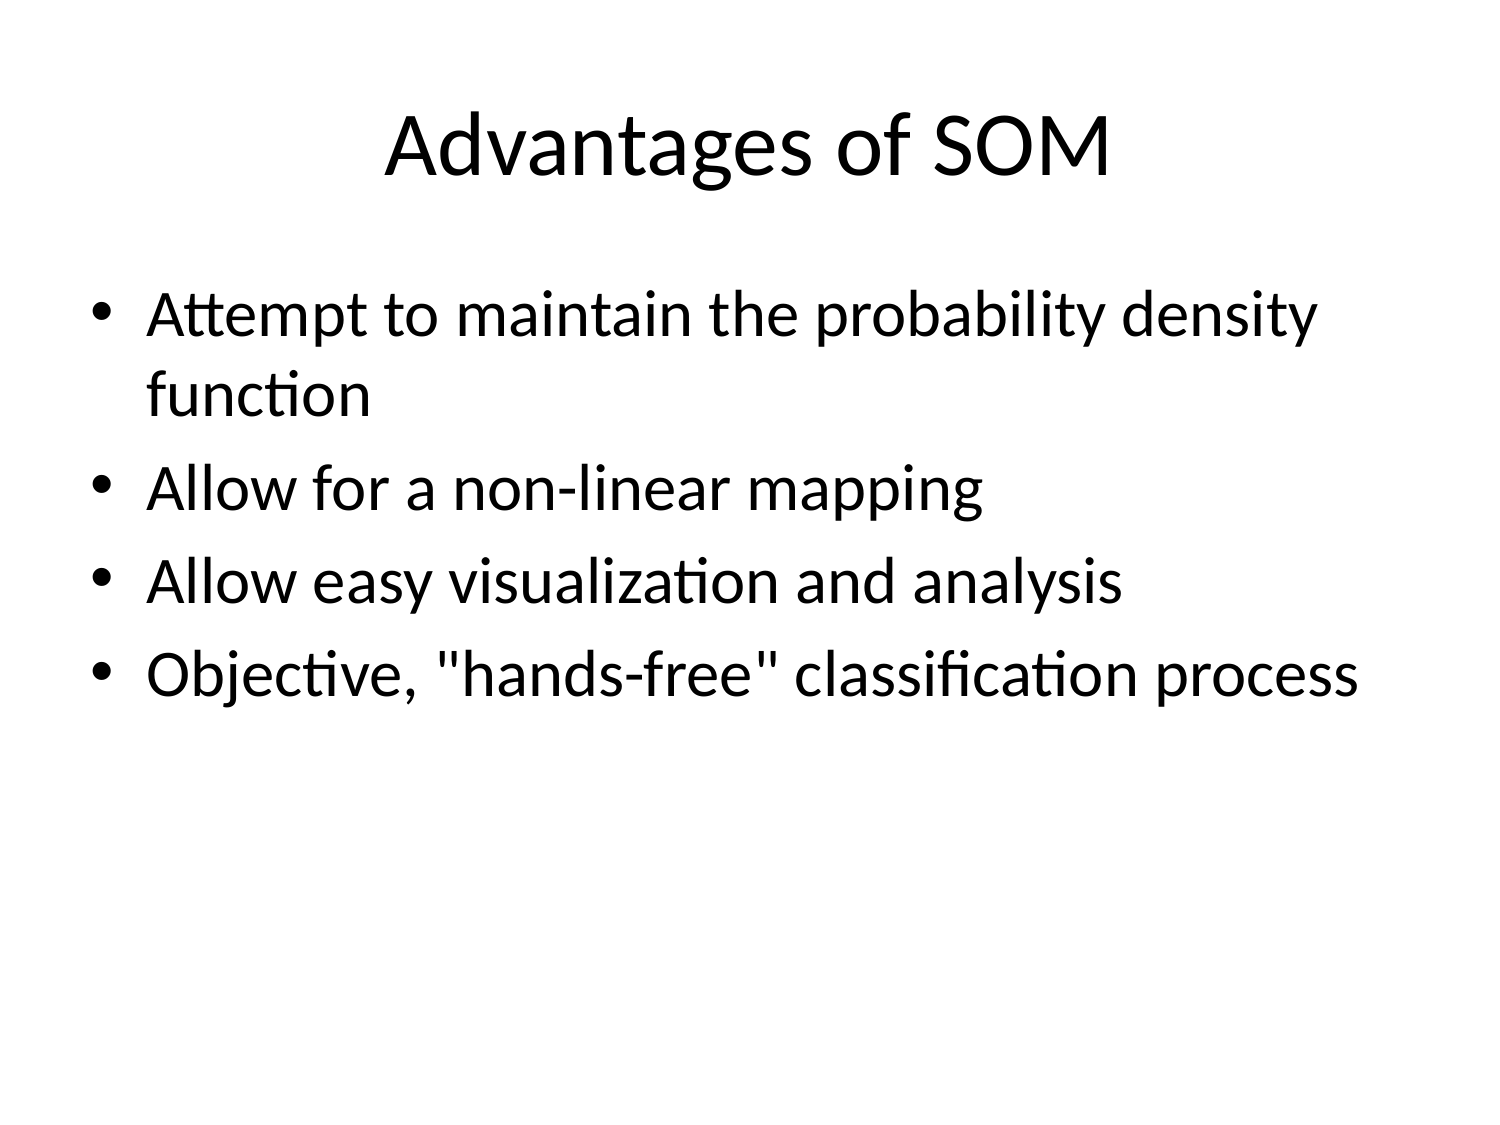

# Advantages of SOM
Attempt to maintain the probability density function
Allow for a non-linear mapping
Allow easy visualization and analysis
Objective, "hands-free" classification process